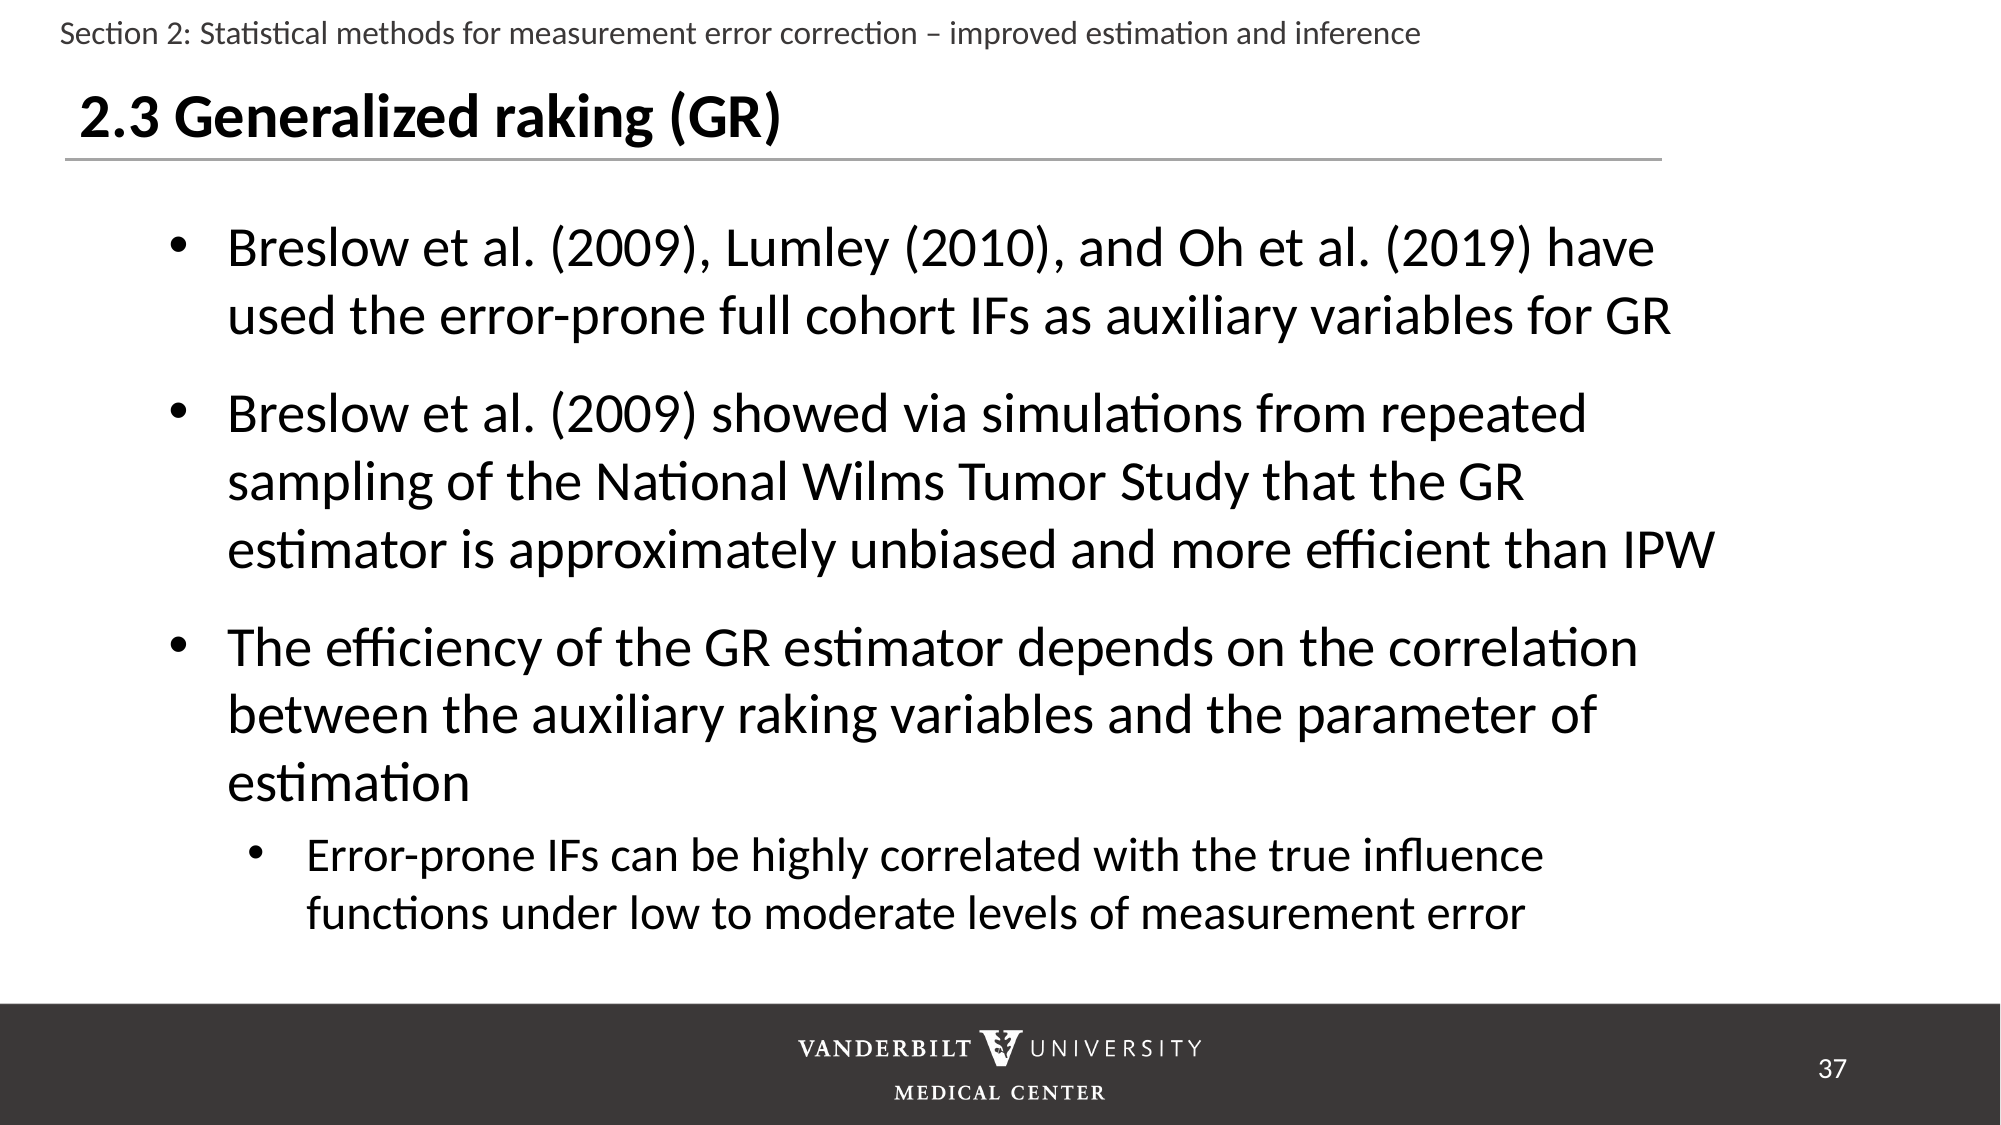

Section 2: Statistical methods for measurement error correction – improved estimation and inference
2.3 Generalized raking (GR)
Breslow et al. (2009), Lumley (2010), and Oh et al. (2019) have used the error-prone full cohort IFs as auxiliary variables for GR
Breslow et al. (2009) showed via simulations from repeated sampling of the National Wilms Tumor Study that the GR estimator is approximately unbiased and more efficient than IPW
The efficiency of the GR estimator depends on the correlation between the auxiliary raking variables and the parameter of estimation
Error-prone IFs can be highly correlated with the true influence functions under low to moderate levels of measurement error

37